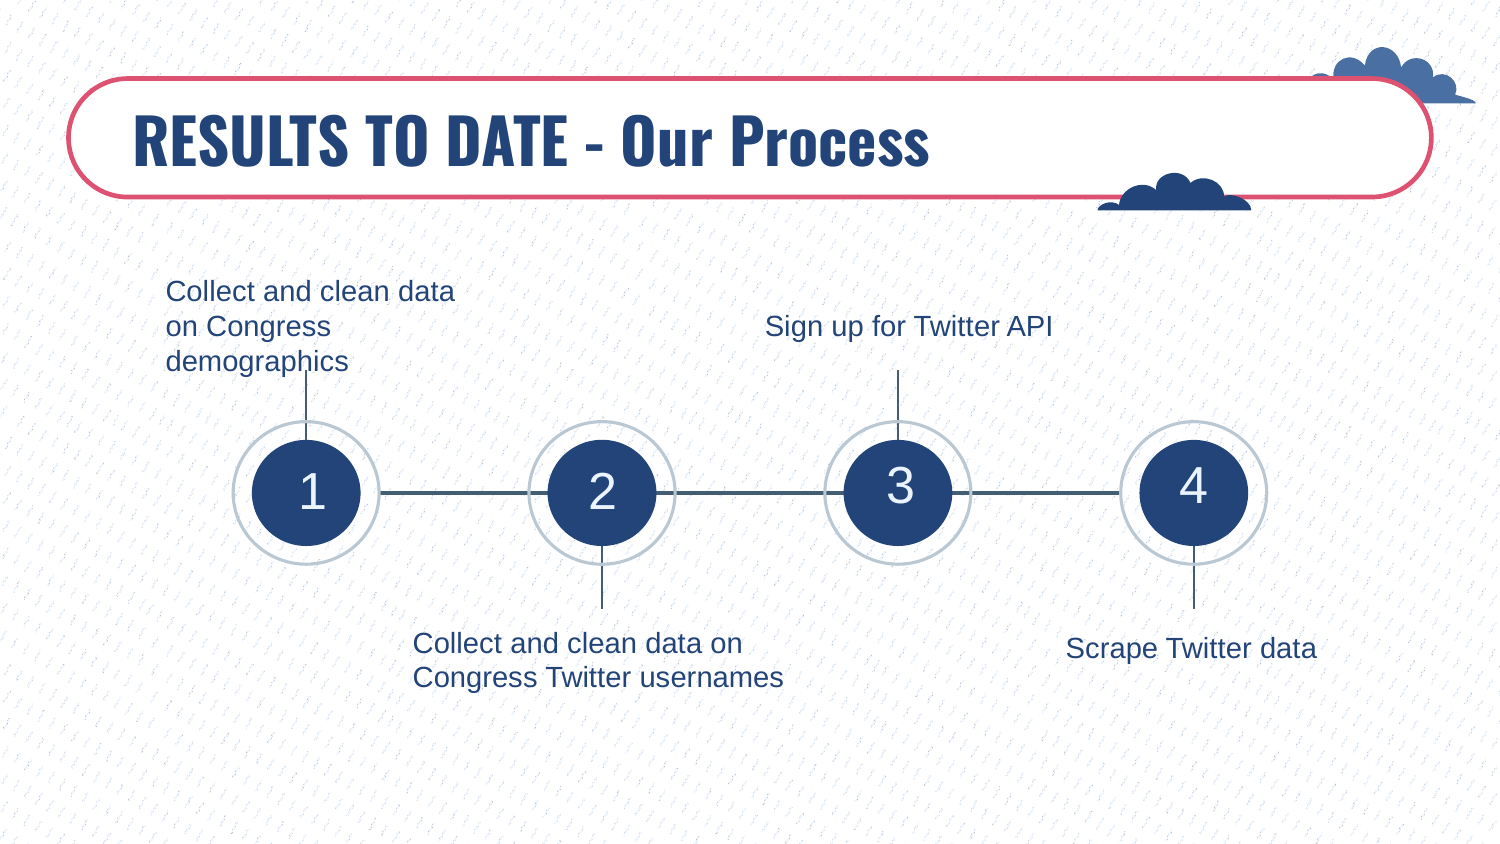

# RESULTS TO DATE - Our Process

Collect and clean data on Congress demographics

Sign up for Twitter API

3
4
1
2
Collect and clean data on Congress Twitter usernames
Scrape Twitter data